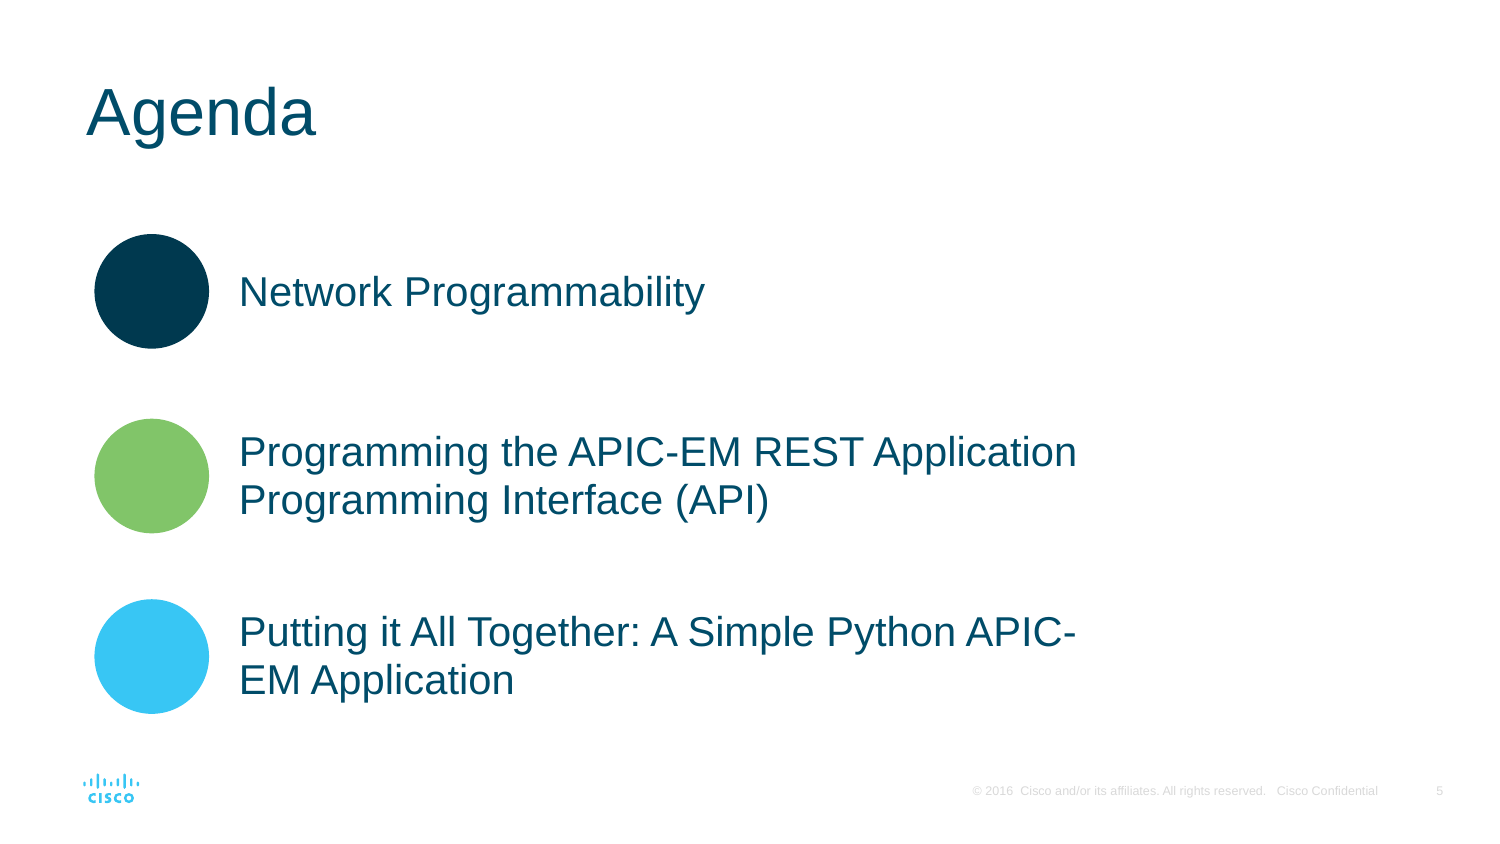

# Agenda

Network Programmability

Programming the APIC-EM REST Application Programming Interface (API)

Putting it All Together: A Simple Python APIC-EM Application